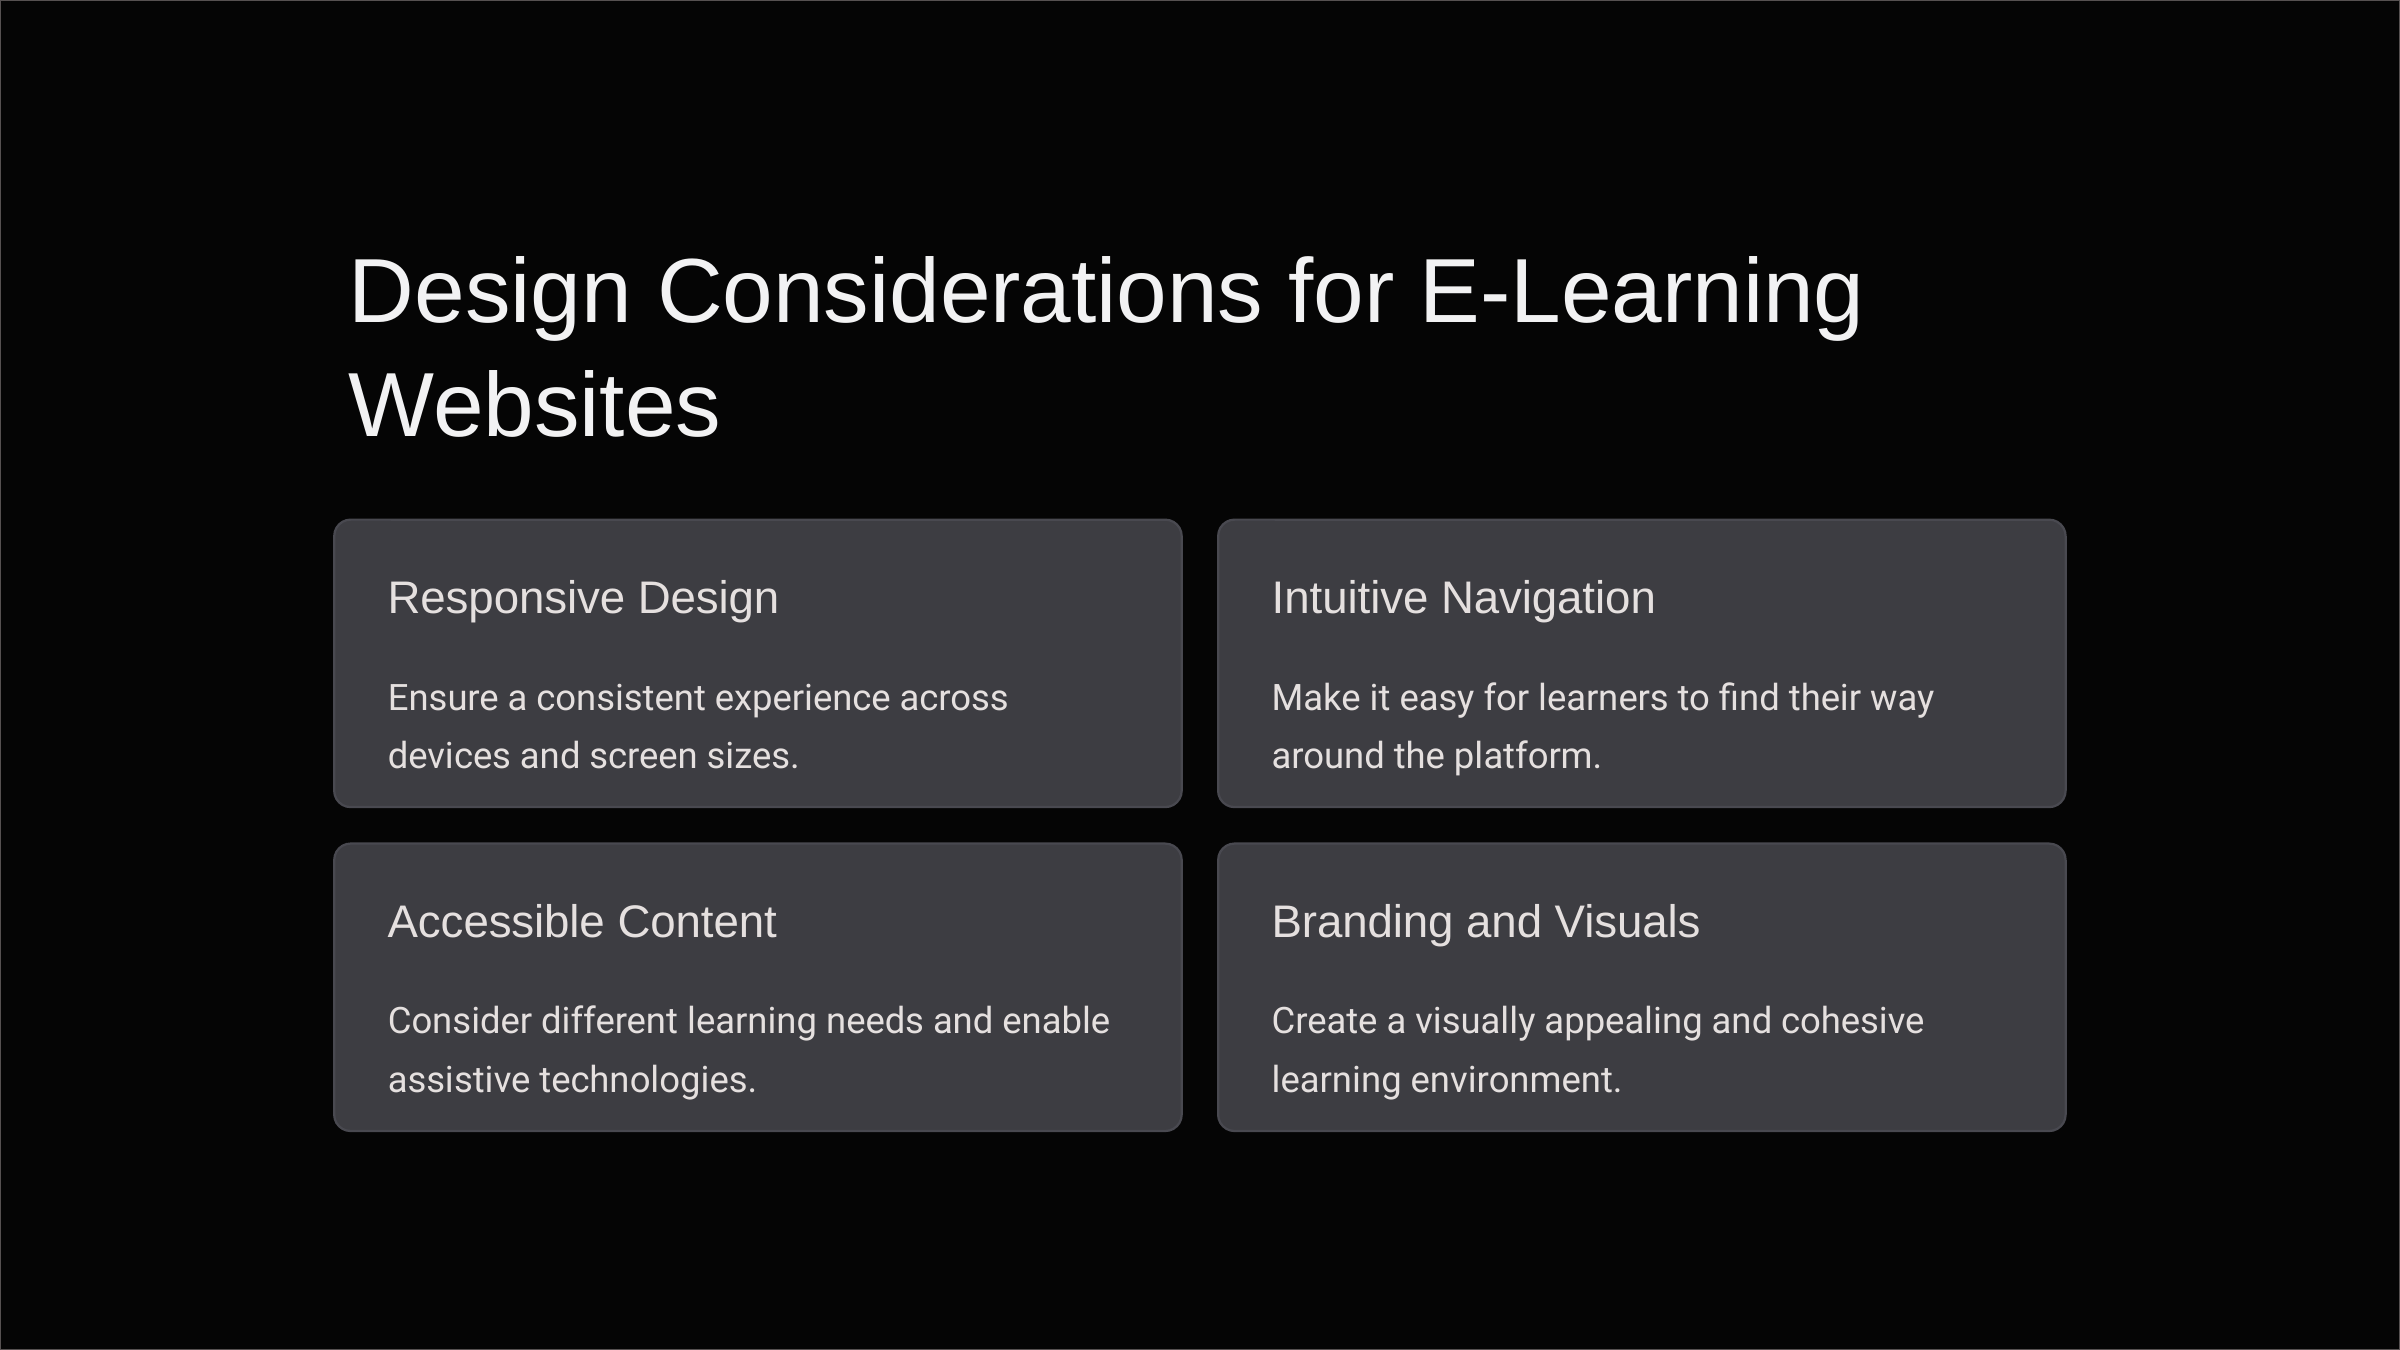

Design Considerations for E-Learning Websites

Responsive Design
Intuitive Navigation
Ensure a consistent experience across devices and screen sizes.
Make it easy for learners to find their way around the platform.

Accessible Content
Branding and Visuals
Consider different learning needs and enable assistive technologies.
Create a visually appealing and cohesive learning environment.